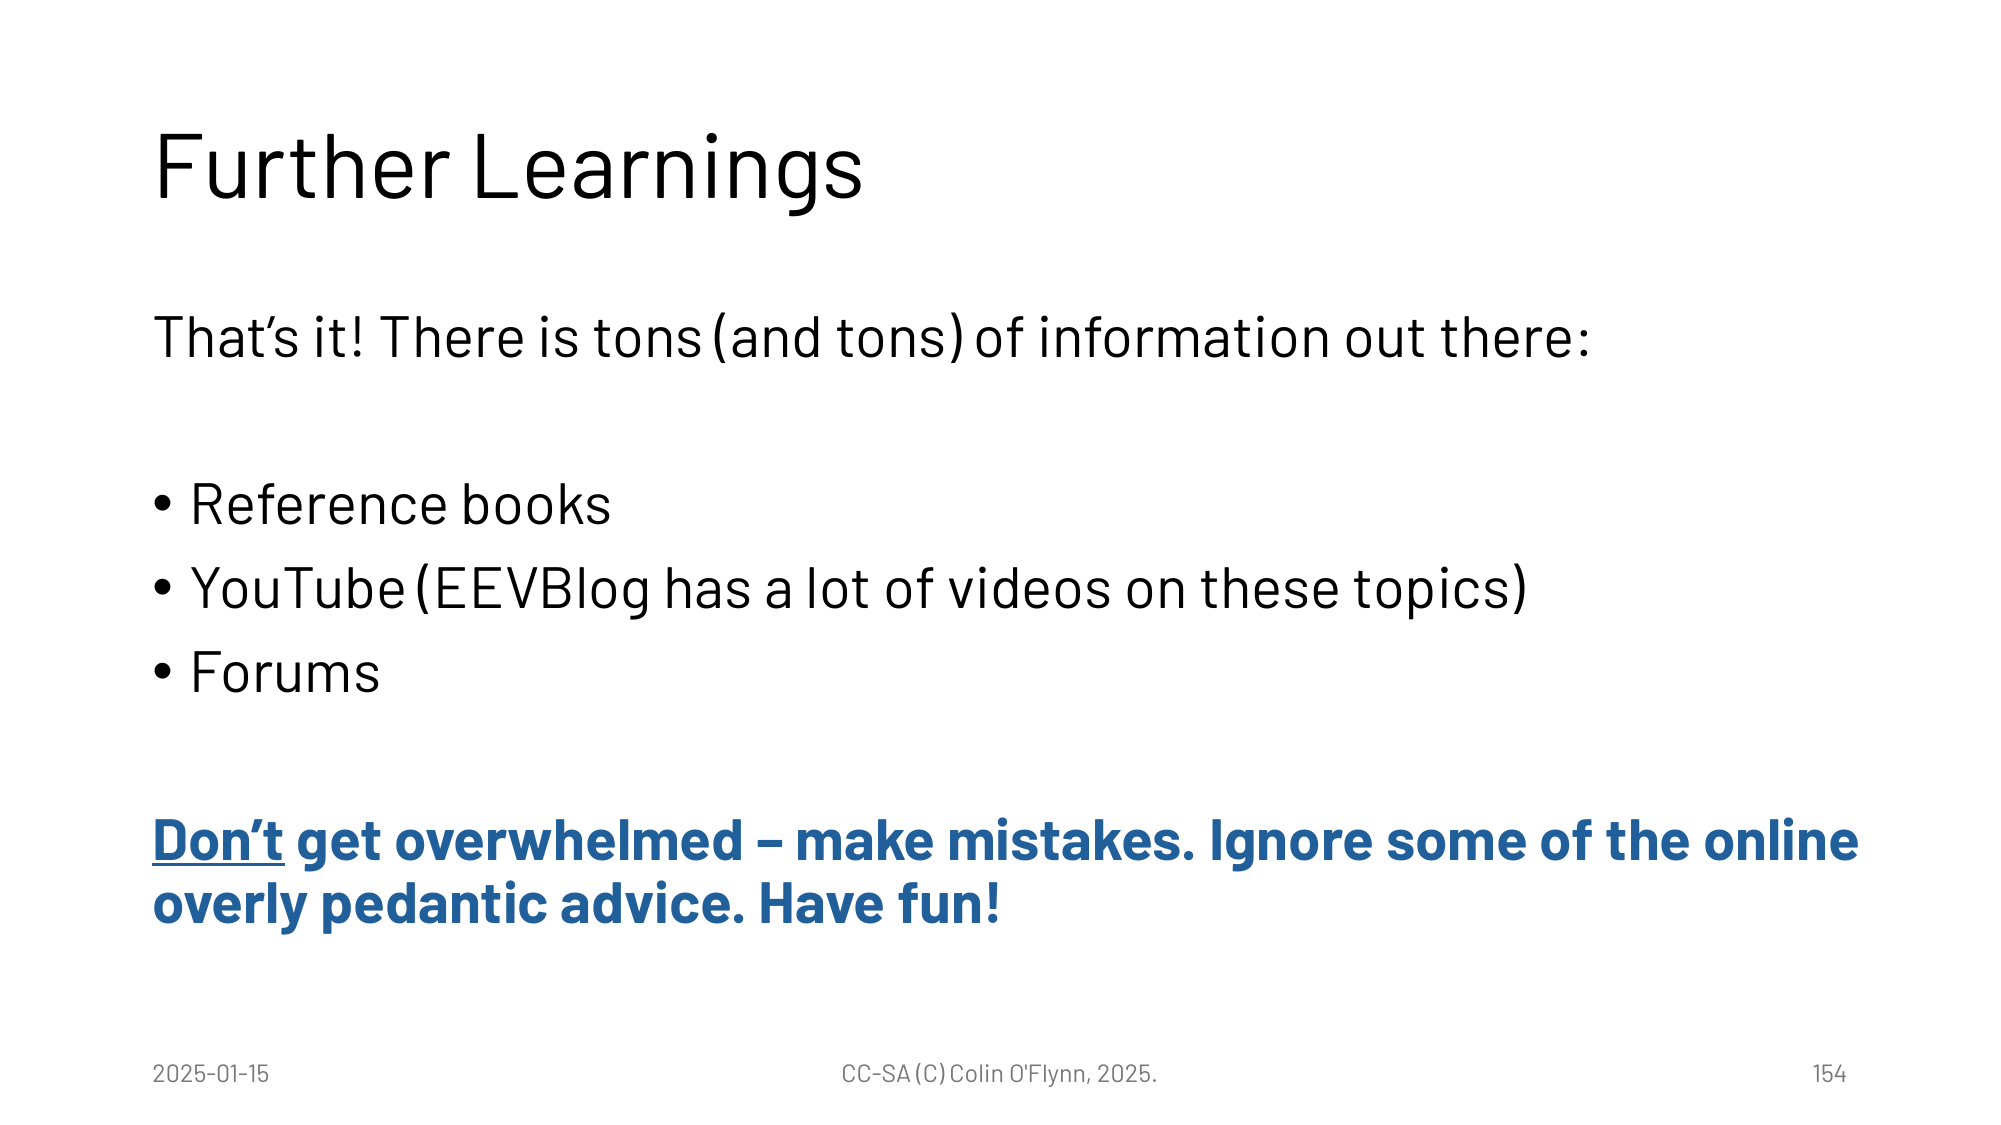

# Further Learnings
That’s it! There is tons (and tons) of information out there:

Reference books
YouTube (EEVBlog has a lot of videos on these topics)
Forums

Don’t get overwhelmed – make mistakes. Ignore some of the online overly pedantic advice. Have fun!
2025-01-15
CC-SA (C) Colin O'Flynn, 2025.
154